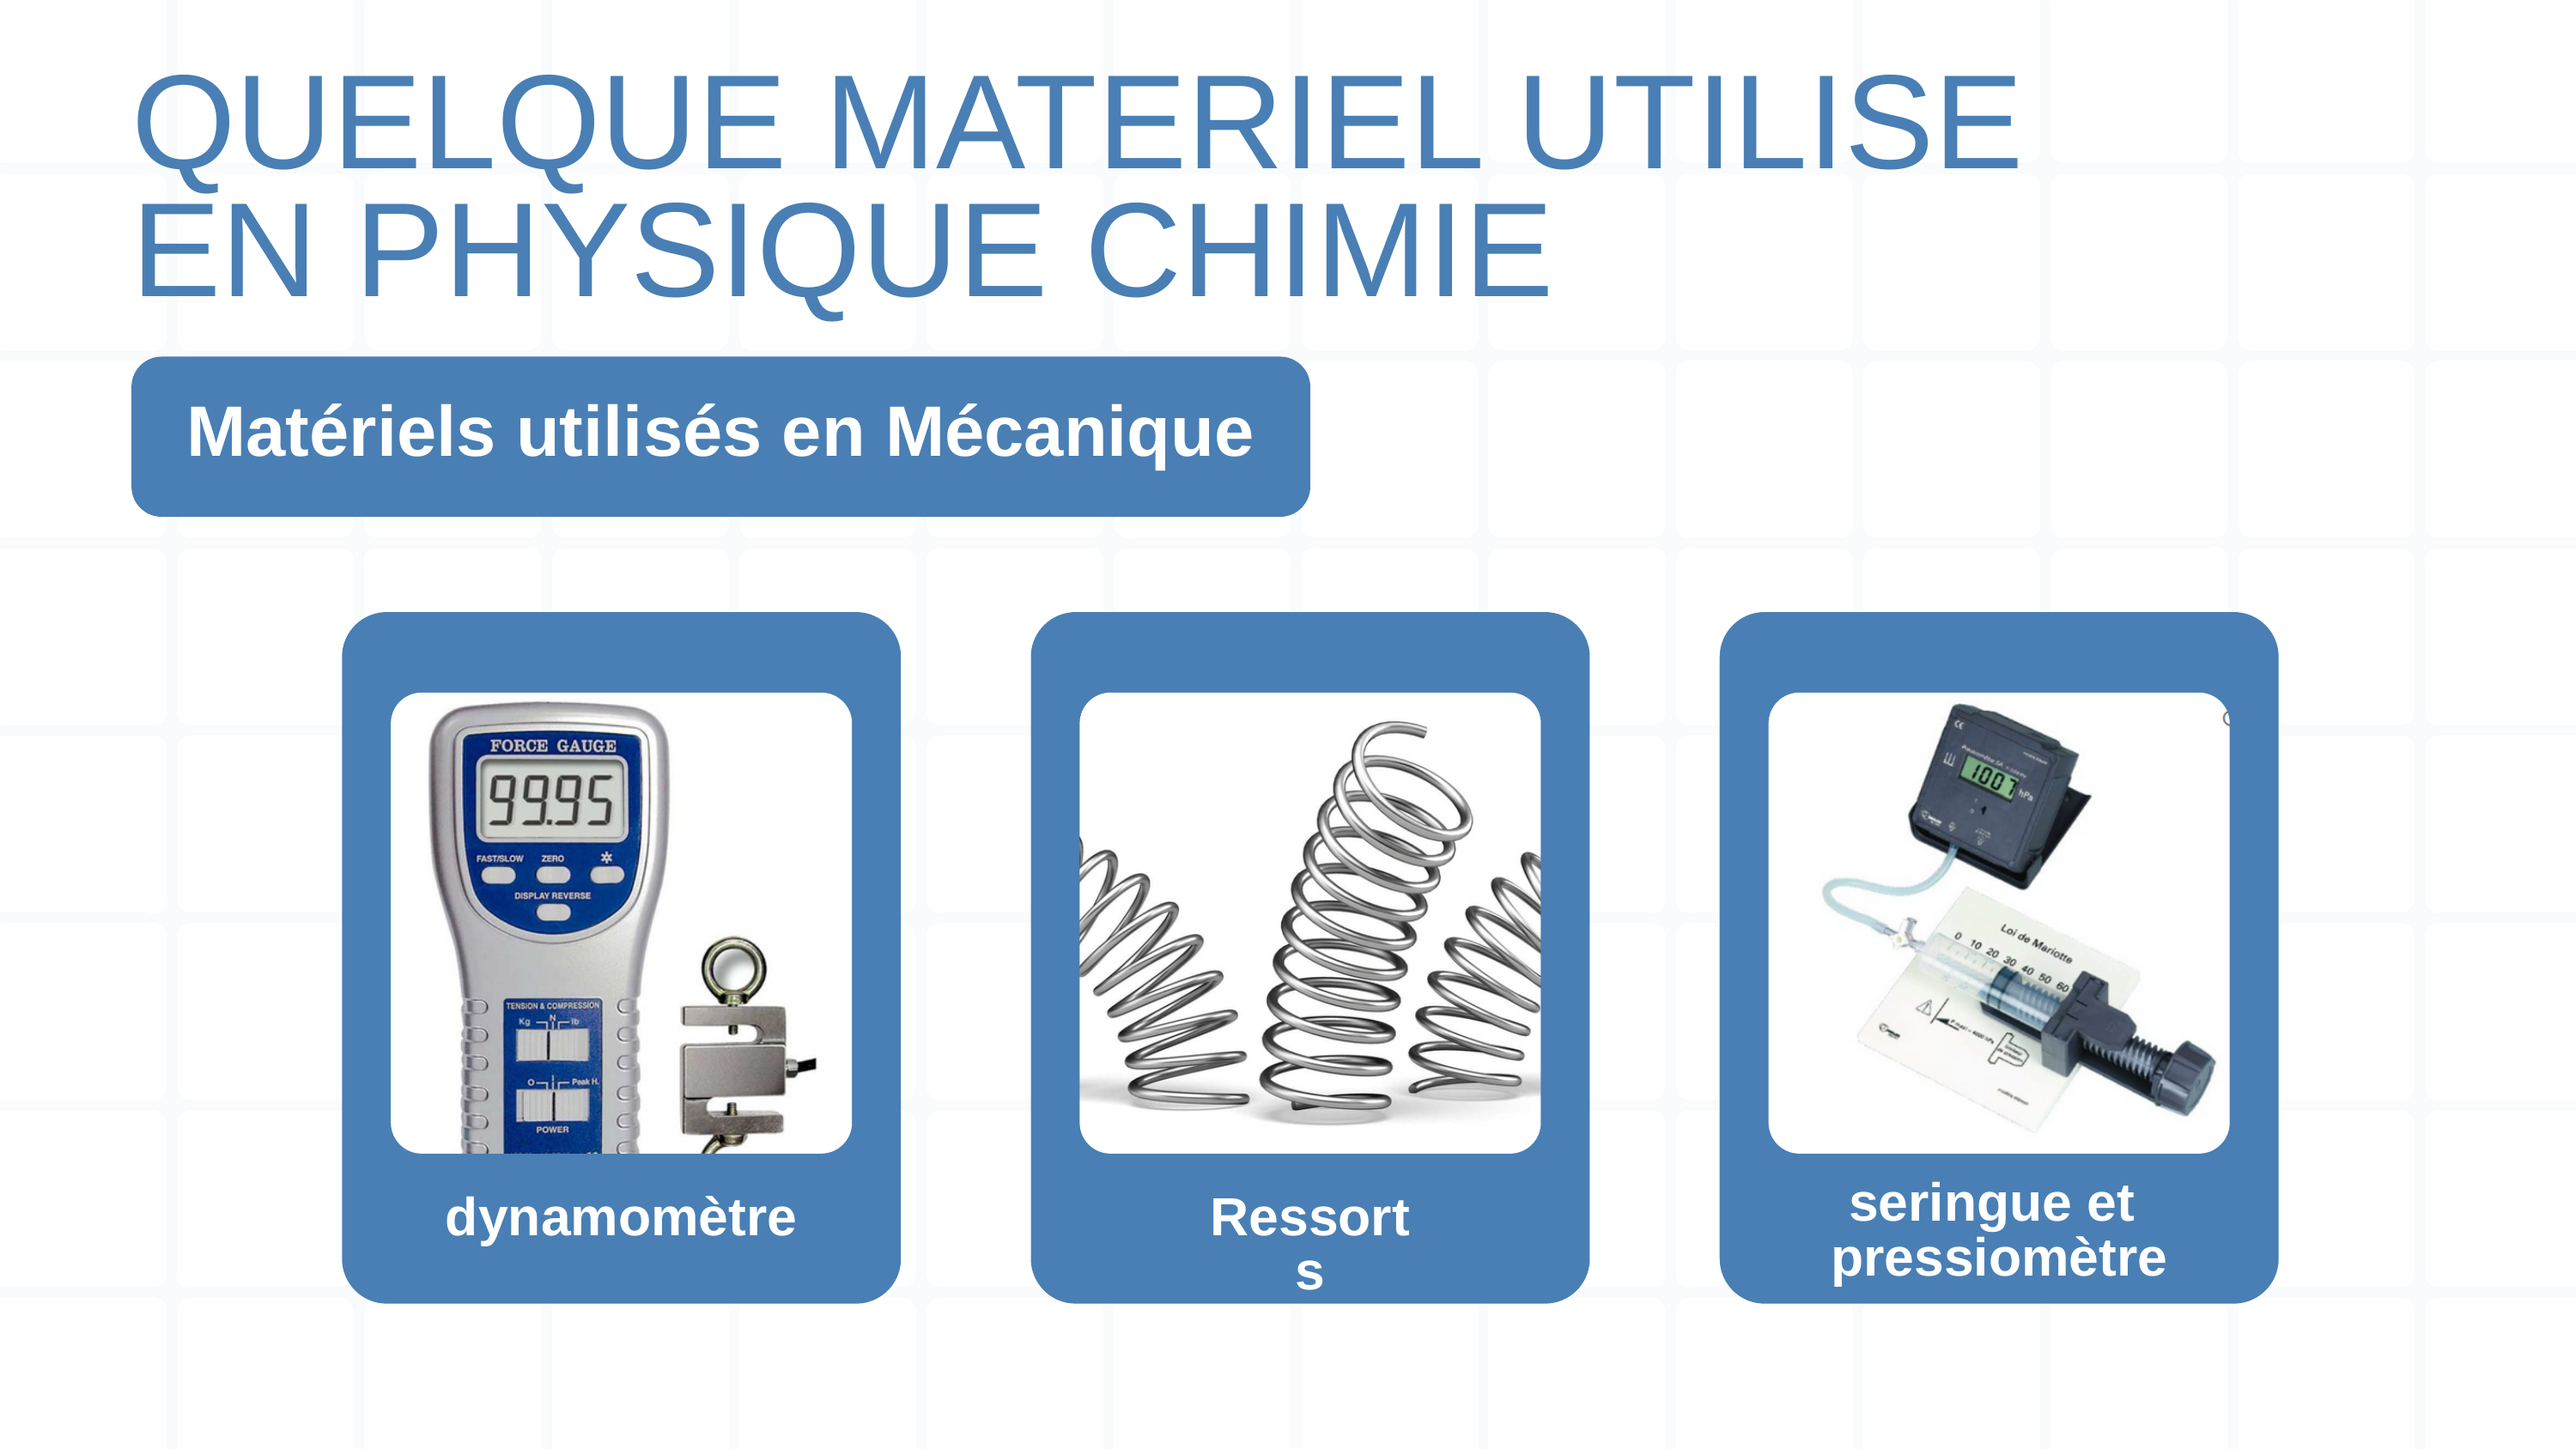

QUELQUE MATERIEL UTILISE EN PHYSIQUE CHIMIE

Matériels utilisés en Mécanique

seringue et
pressiomètre
dynamomètre
Ressorts